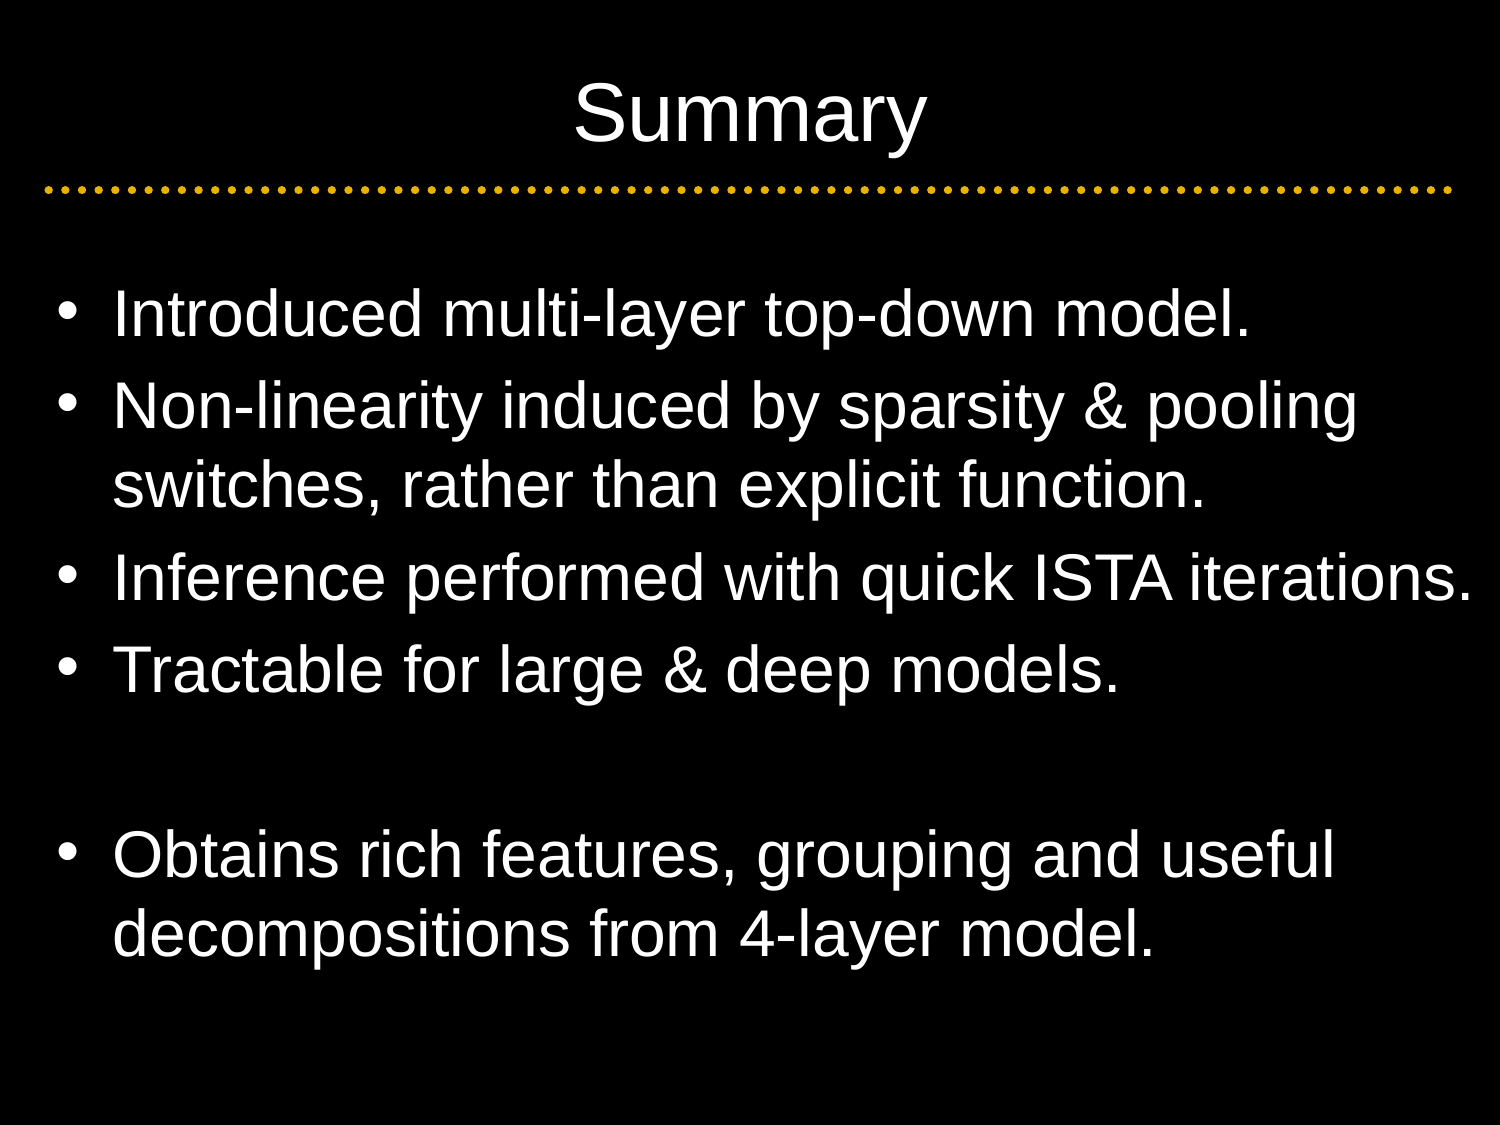

# Summary
Introduced multi-layer top-down model.
Non-linearity induced by sparsity & pooling switches, rather than explicit function.
Inference performed with quick ISTA iterations.
Tractable for large & deep models.

Obtains rich features, grouping and useful decompositions from 4-layer model.